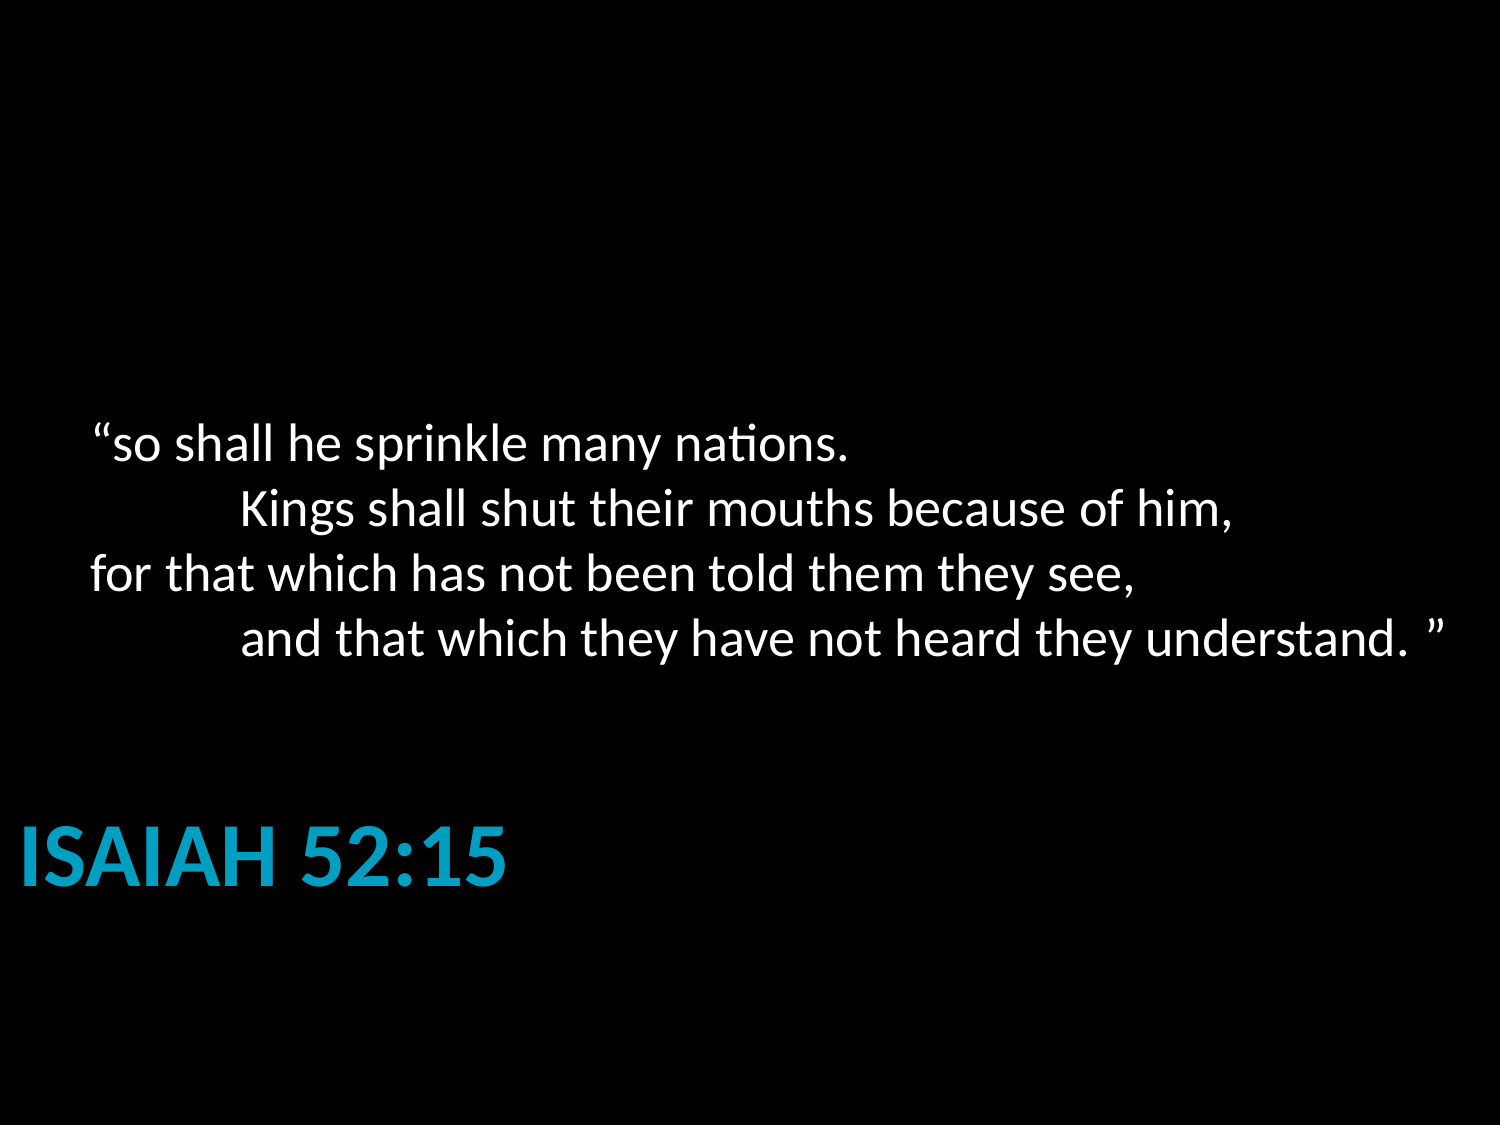

# “so shall he sprinkle many nations.  Kings shall shut their mouths because of him,  for that which has not been told them they see,  and that which they have not heard they understand. ”
ISAIAH 52:15